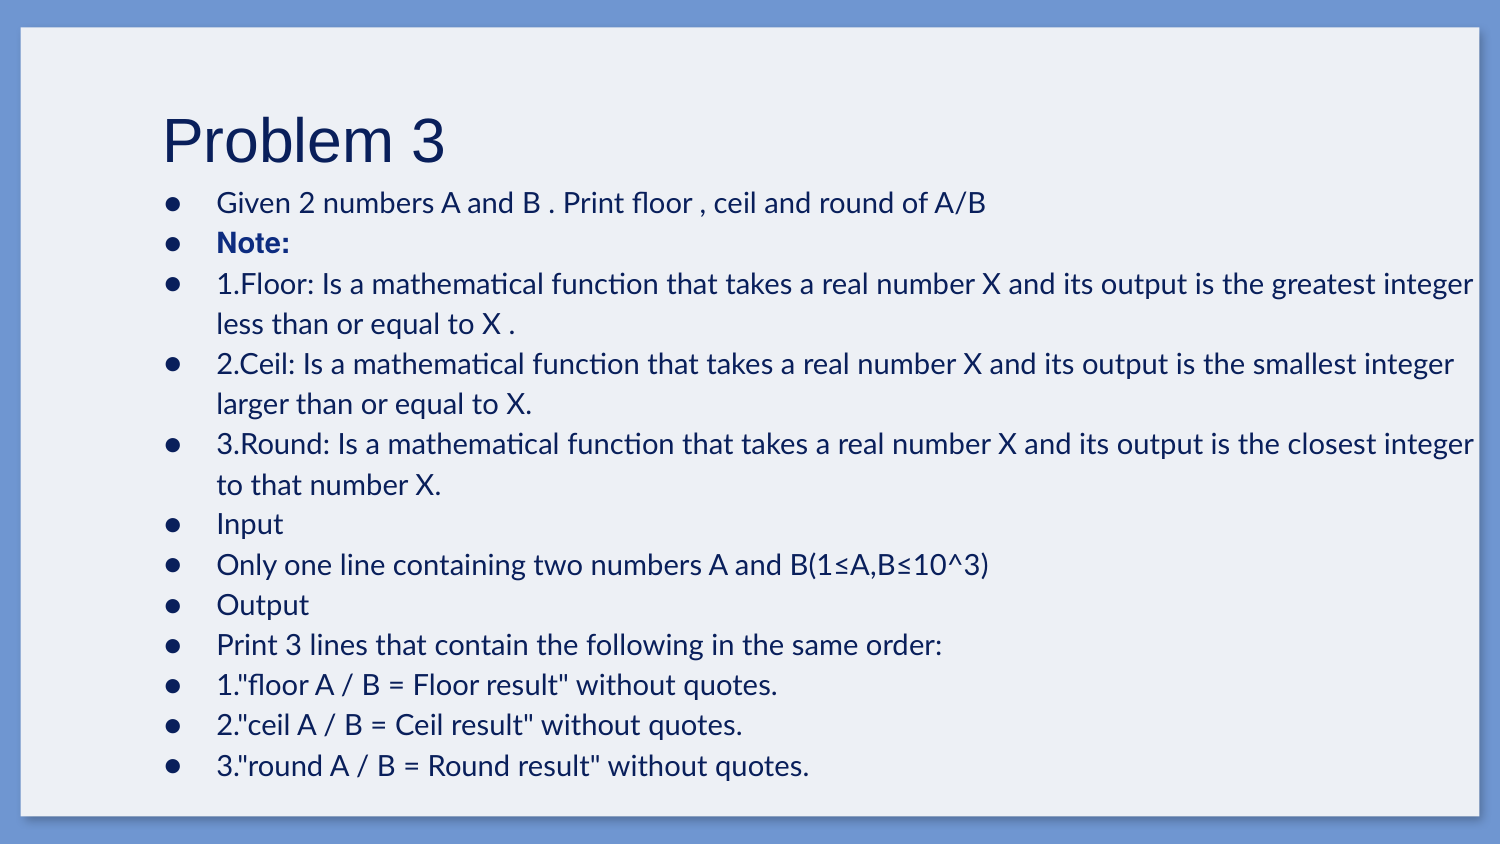

# Problem 3
Given 2 numbers A and B . Print floor , ceil and round of A/B
Note:
1.Floor: Is a mathematical function that takes a real number X and its output is the greatest integer less than or equal to X .
2.Ceil: Is a mathematical function that takes a real number X and its output is the smallest integer larger than or equal to X.
3.Round: Is a mathematical function that takes a real number X and its output is the closest integer to that number X.
Input
Only one line containing two numbers A and B(1≤A,B≤10^3)
Output
Print 3 lines that contain the following in the same order:
1."floor A / B = Floor result" without quotes.
2."ceil A / B = Ceil result" without quotes.
3."round A / B = Round result" without quotes.